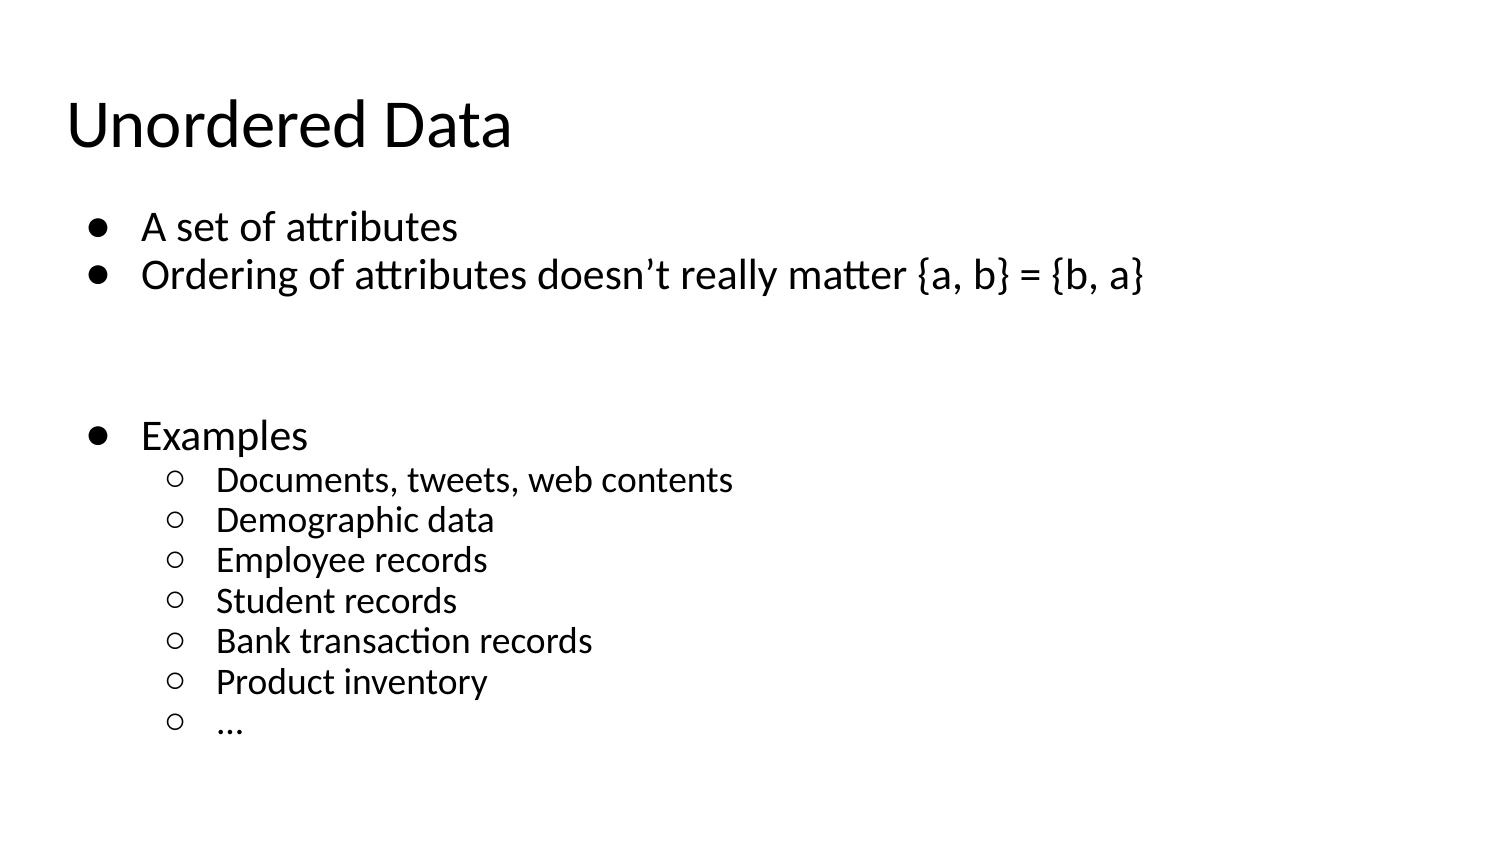

# Unordered Data
A set of attributes
Ordering of attributes doesn’t really matter {a, b} = {b, a}

Examples
Documents, tweets, web contents
Demographic data
Employee records
Student records
Bank transaction records
Product inventory
...